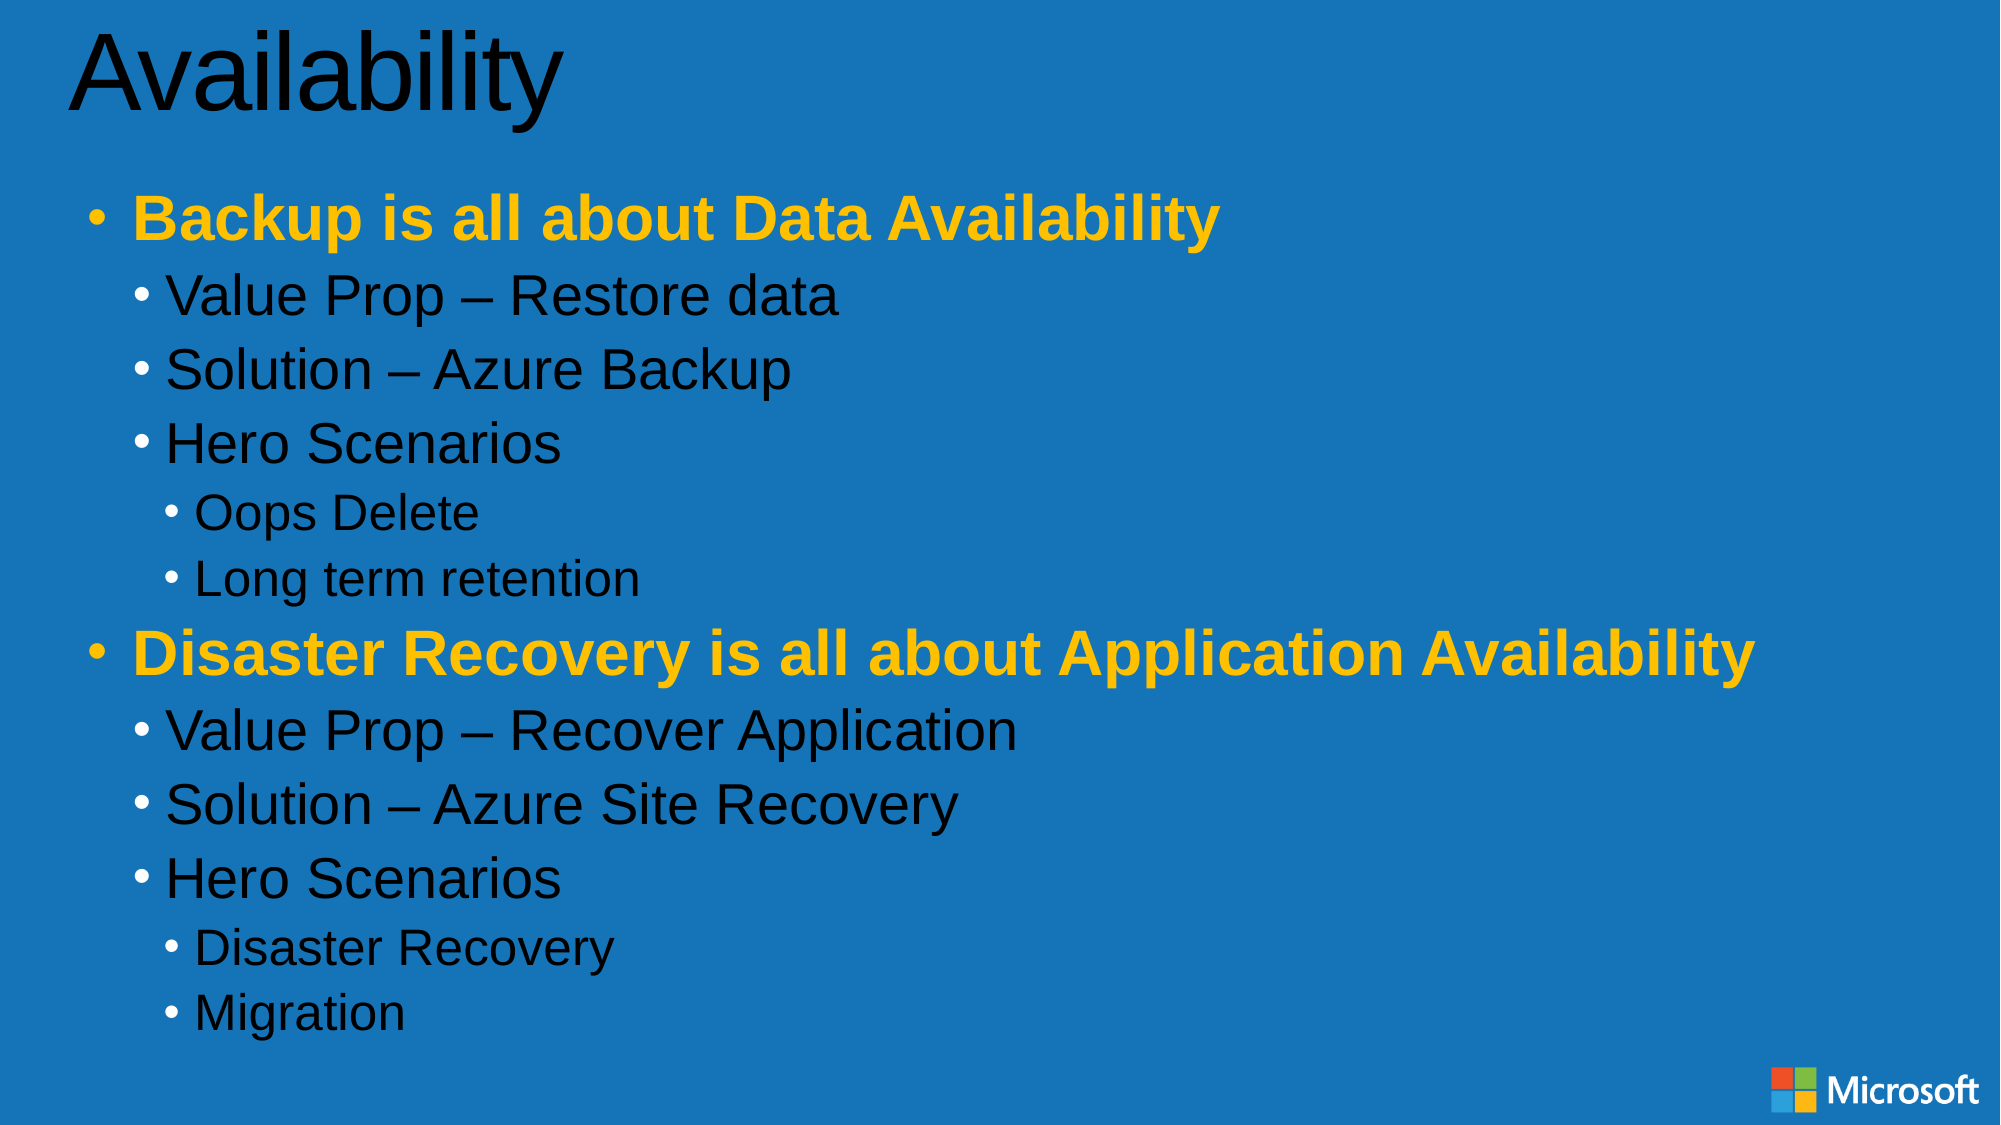

# Availability
Backup is all about Data Availability
Value Prop – Restore data
Solution – Azure Backup
Hero Scenarios
Oops Delete
Long term retention
Disaster Recovery is all about Application Availability
Value Prop – Recover Application
Solution – Azure Site Recovery
Hero Scenarios
Disaster Recovery
Migration